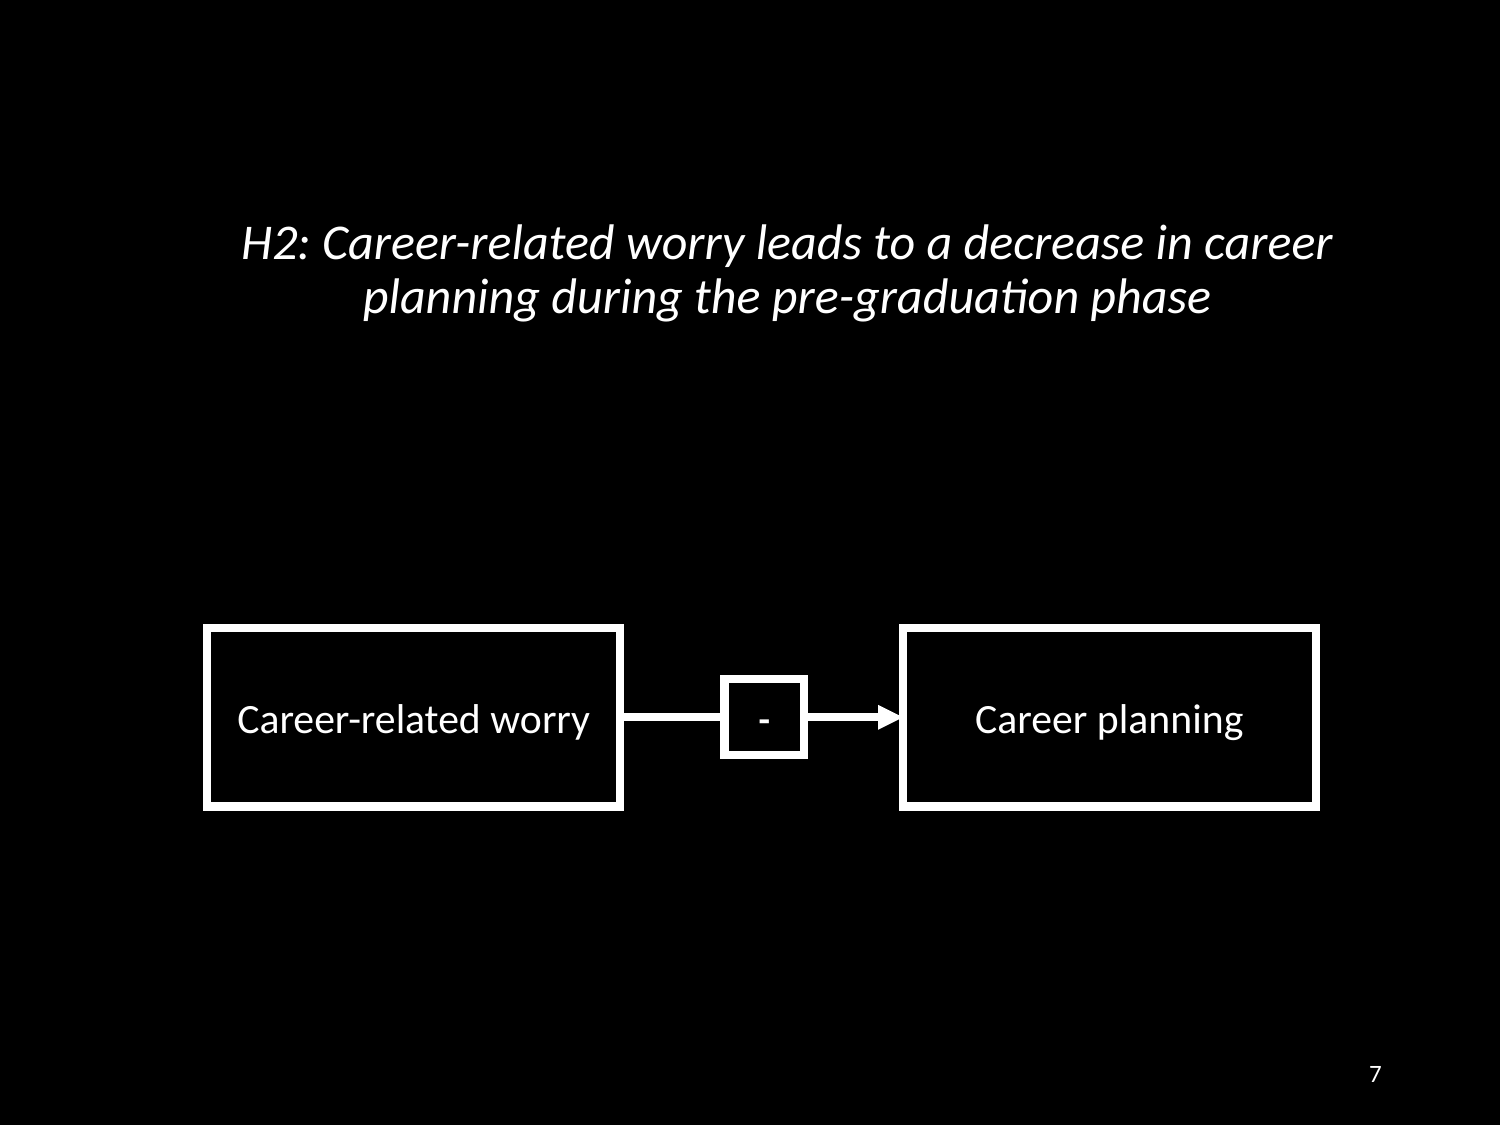

H2: Career-related worry leads to a decrease in career planning during the pre-graduation phase

Career-related worry
Career planning
-
7